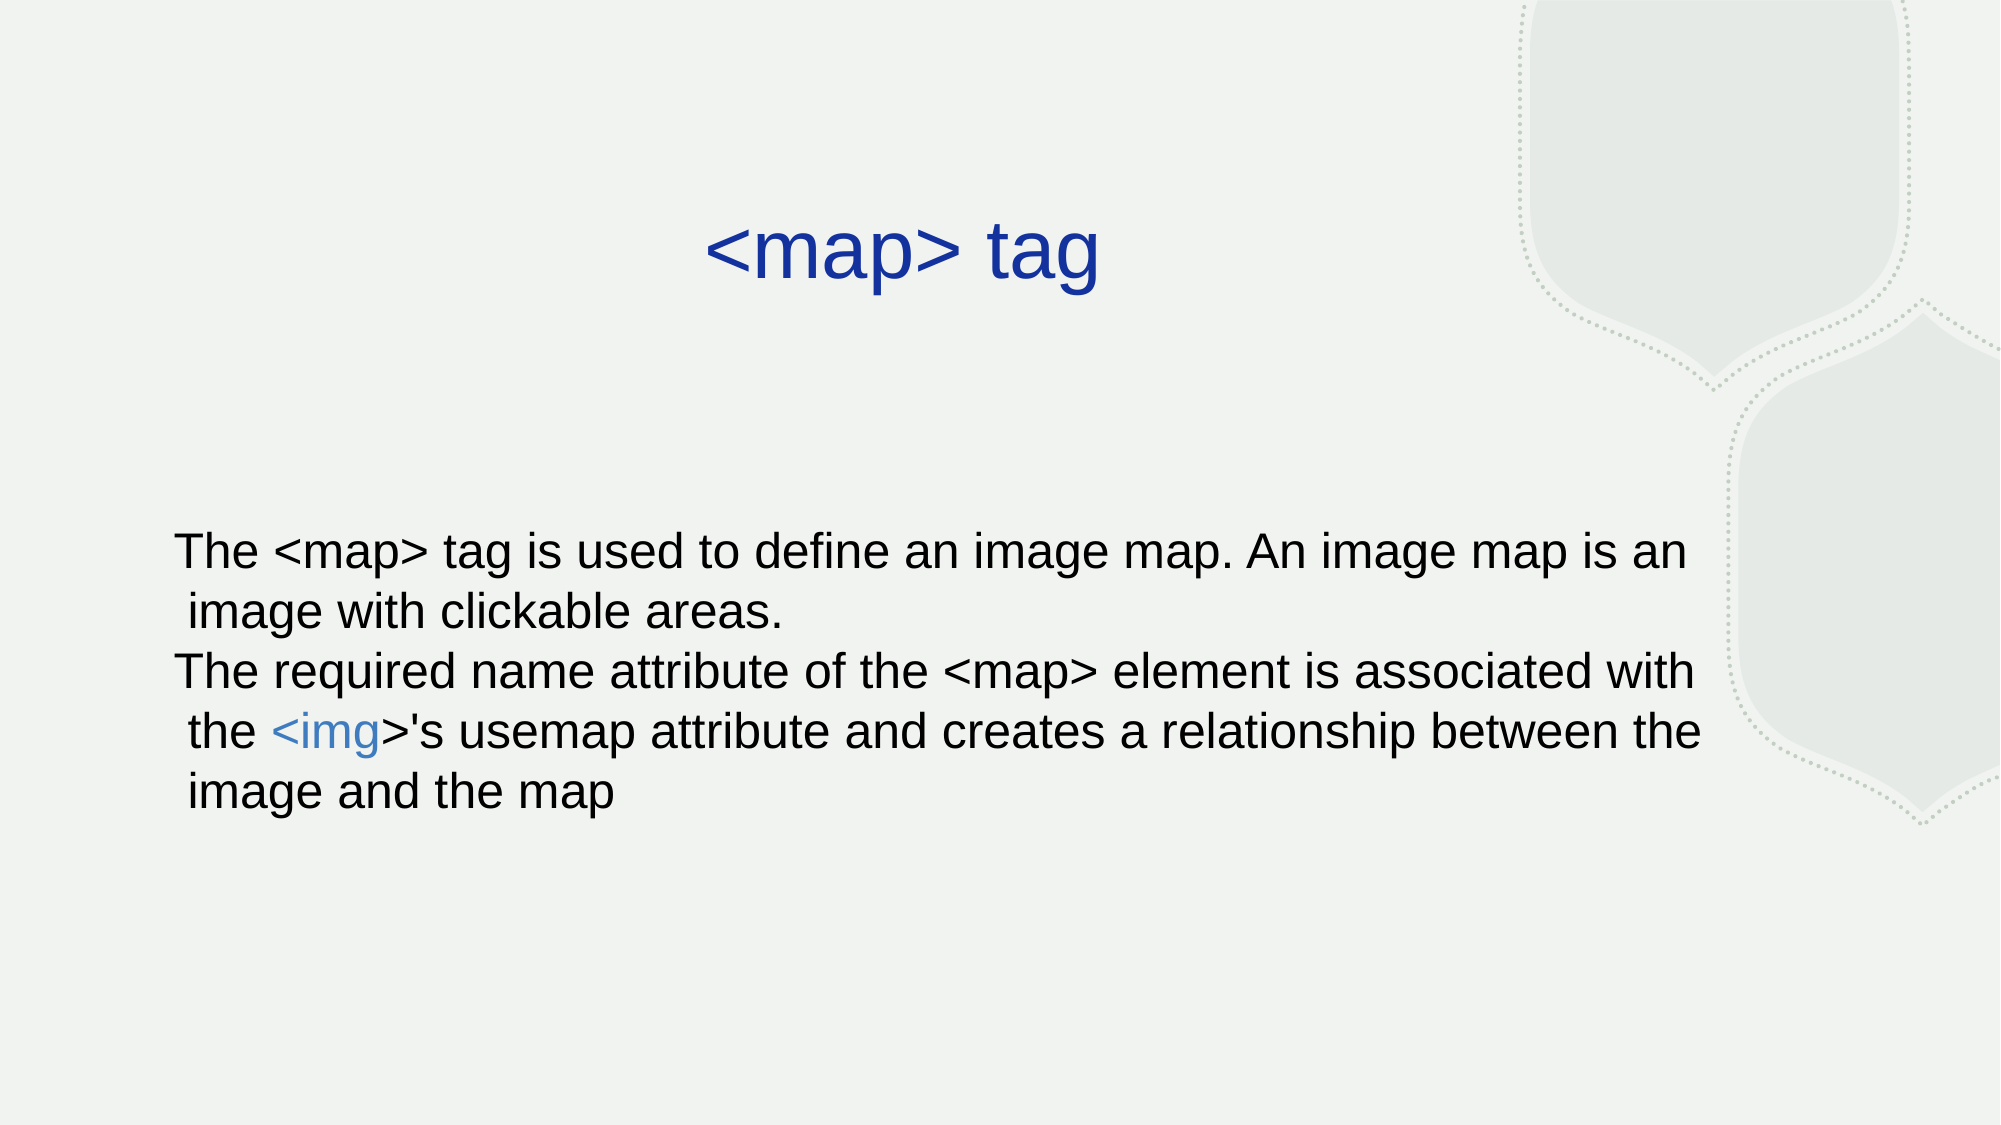

# <map> tag
The <map> tag is used to define an image map. An image map is an
 image with clickable areas.
The required name attribute of the <map> element is associated with
 the <img>'s usemap attribute and creates a relationship between the
 image and the map